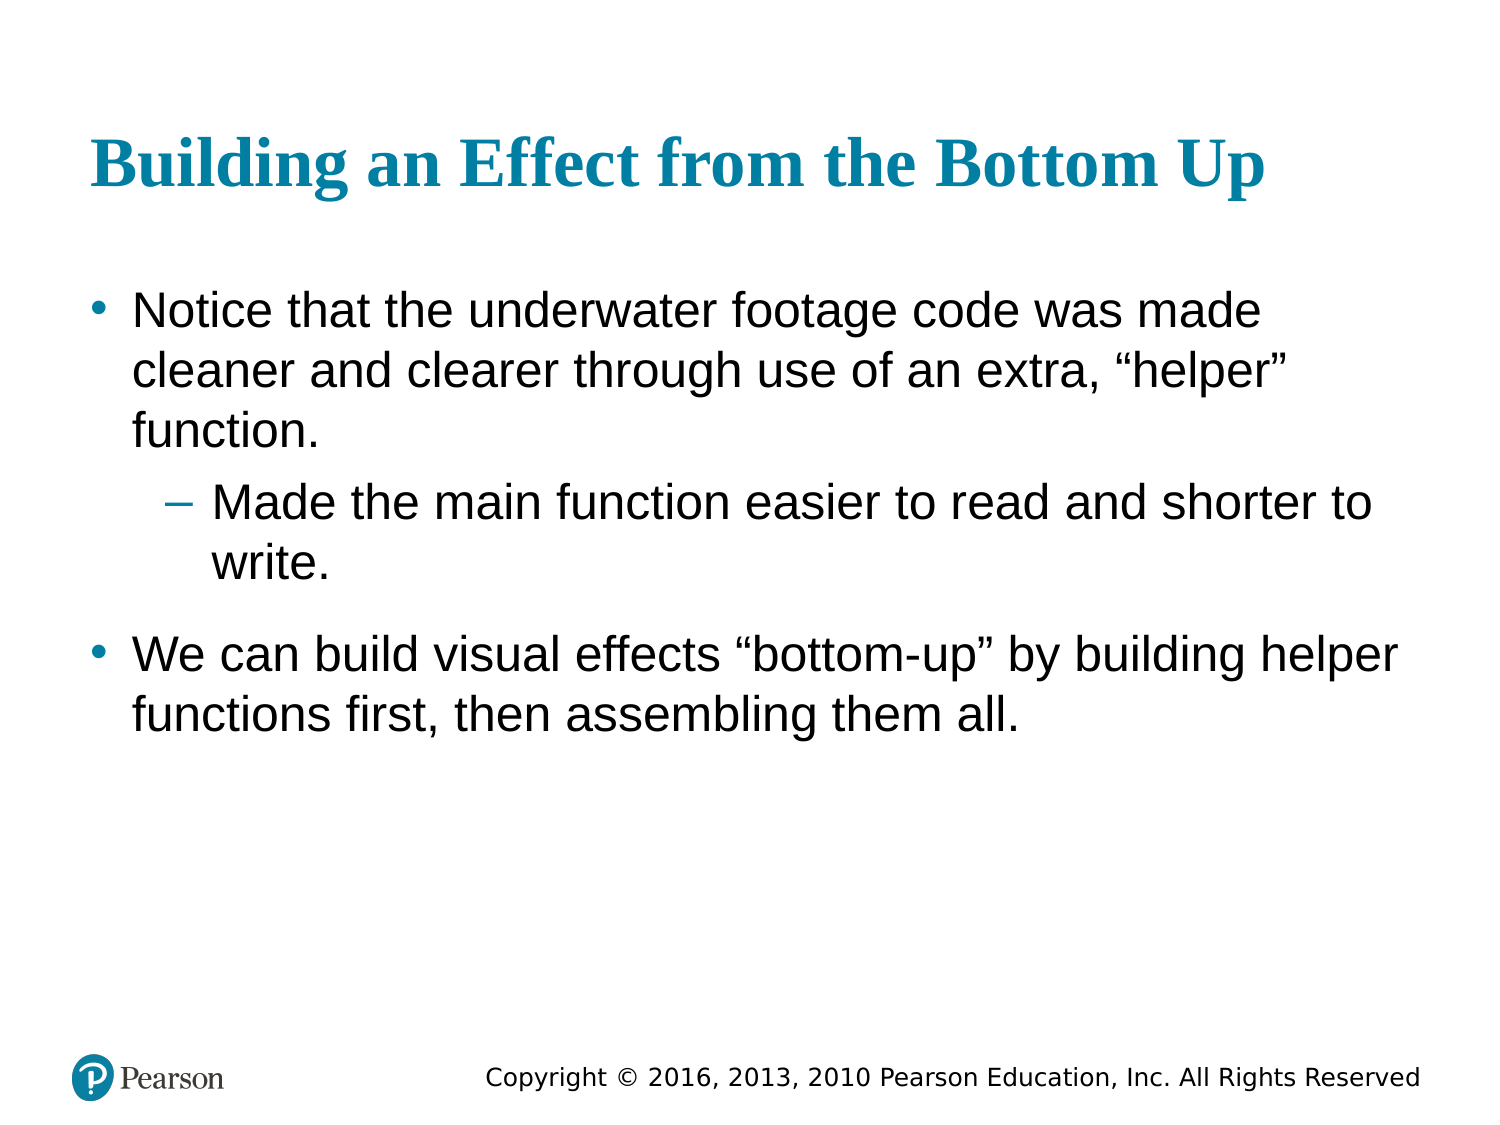

# Building an Effect from the Bottom Up
Notice that the underwater footage code was made cleaner and clearer through use of an extra, “helper” function.
Made the main function easier to read and shorter to write.
We can build visual effects “bottom-up” by building helper functions first, then assembling them all.